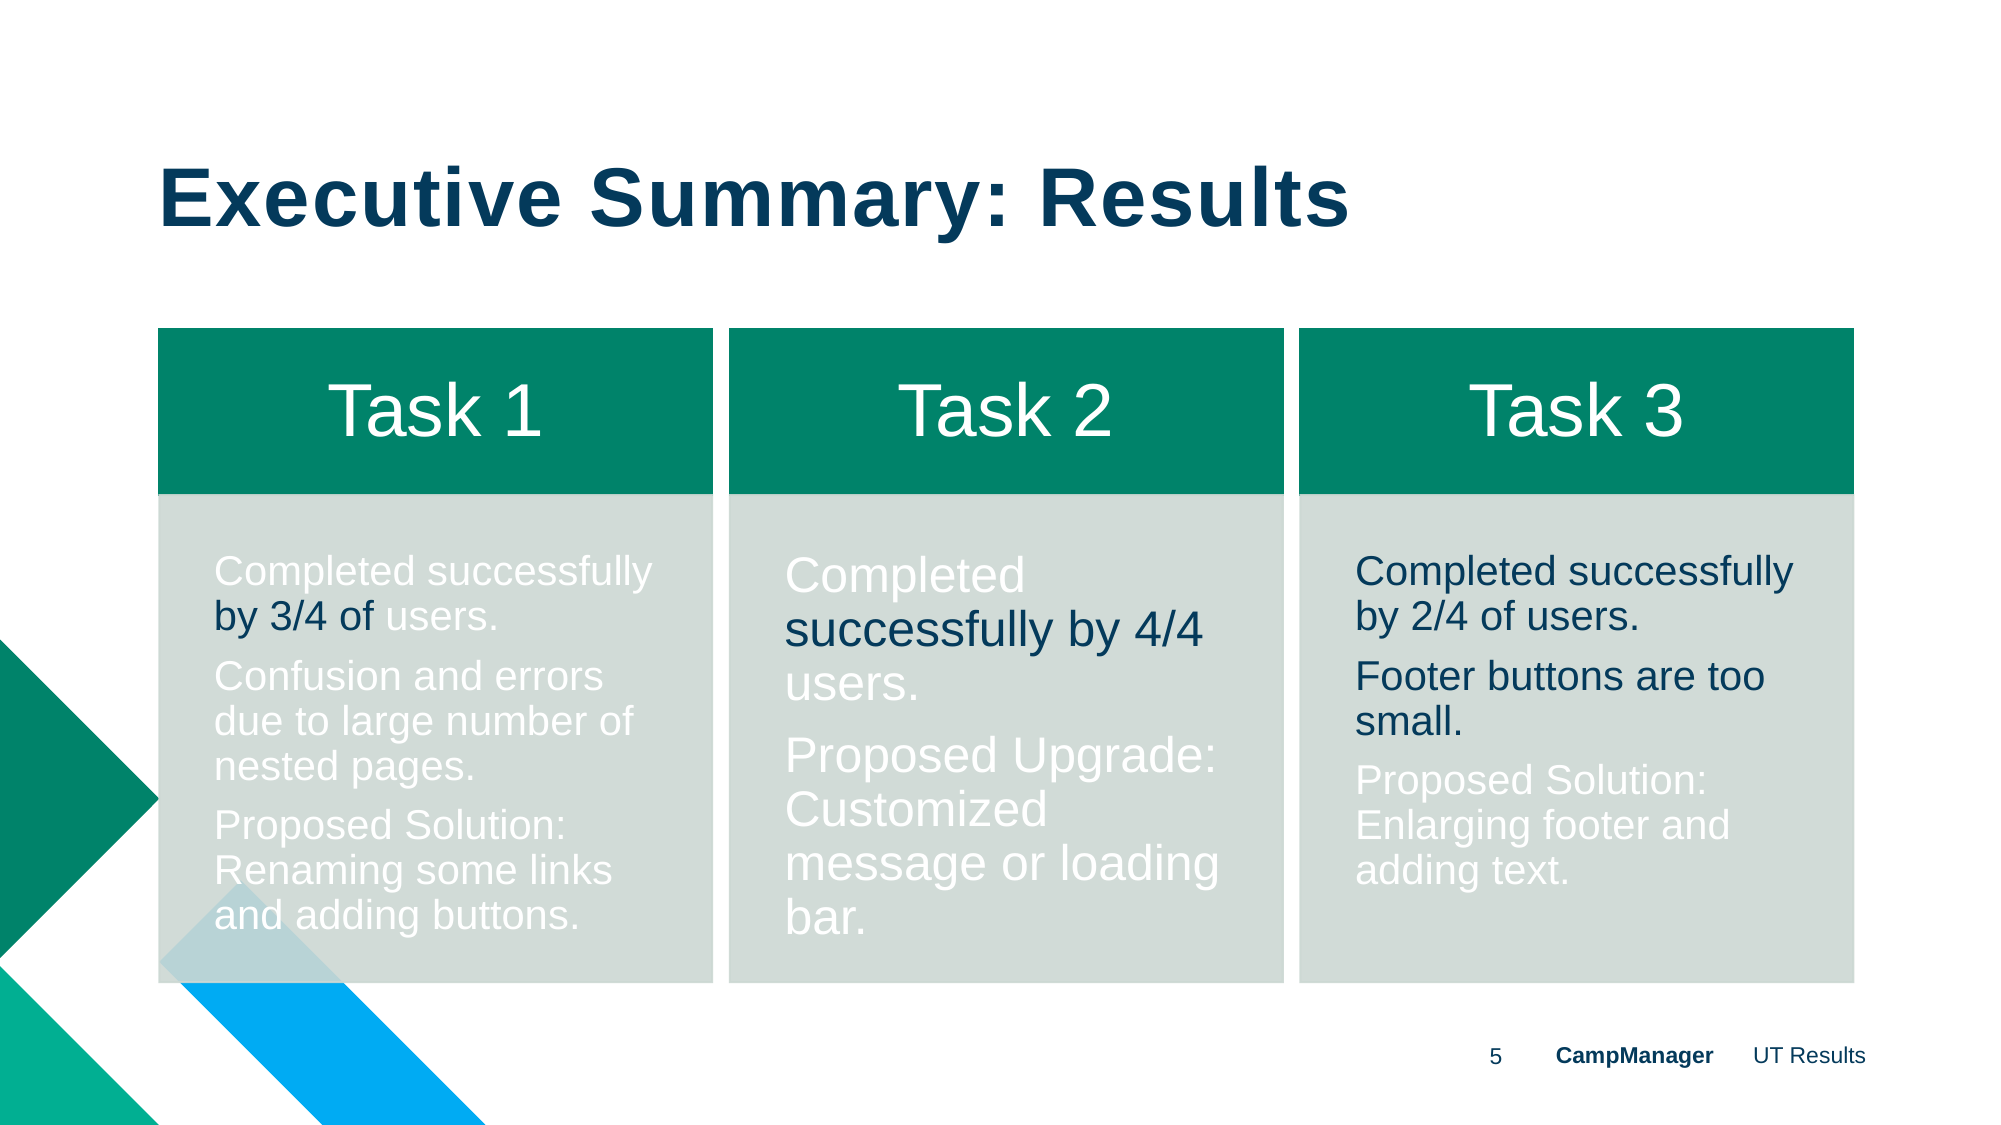

# Executive Summary: Results
Task 1
Completed successfully by 3/4 of users.
Confusion and errors due to large number of nested pages.
Proposed Solution: Renaming some links and adding buttons.
Task 2
Completed successfully by 4/4 users.
Proposed Upgrade: Customized message or loading bar.
Task 3
Completed successfully by 2/4 of users.
Footer buttons are too small.
Proposed Solution: Enlarging footer and adding text.